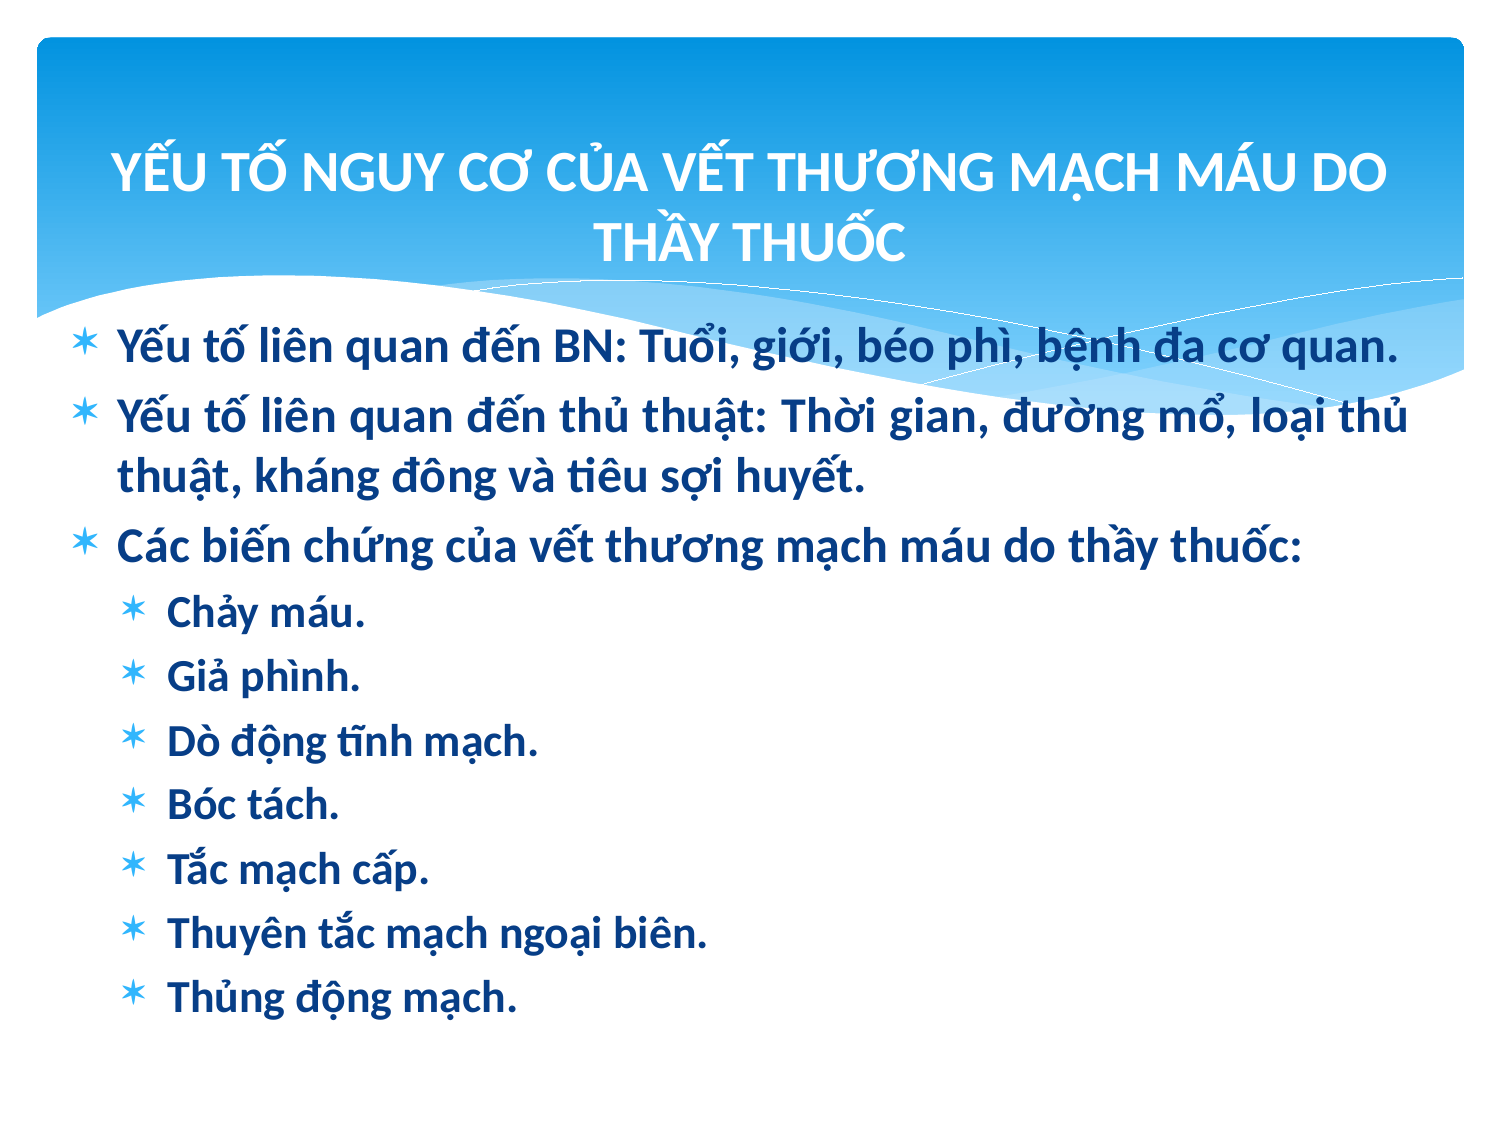

# YẾU TỐ NGUY CƠ CỦA VẾT THƯƠNG MẠCH MÁU DO THẦY THUỐC
Yếu tố liên quan đến BN: Tuổi, giới, béo phì, bệnh đa cơ quan.
Yếu tố liên quan đến thủ thuật: Thời gian, đường mổ, loại thủ thuật, kháng đông và tiêu sợi huyết.
Các biến chứng của vết thương mạch máu do thầy thuốc:
Chảy máu.
Giả phình.
Dò động tĩnh mạch.
Bóc tách.
Tắc mạch cấp.
Thuyên tắc mạch ngoại biên.
Thủng động mạch.